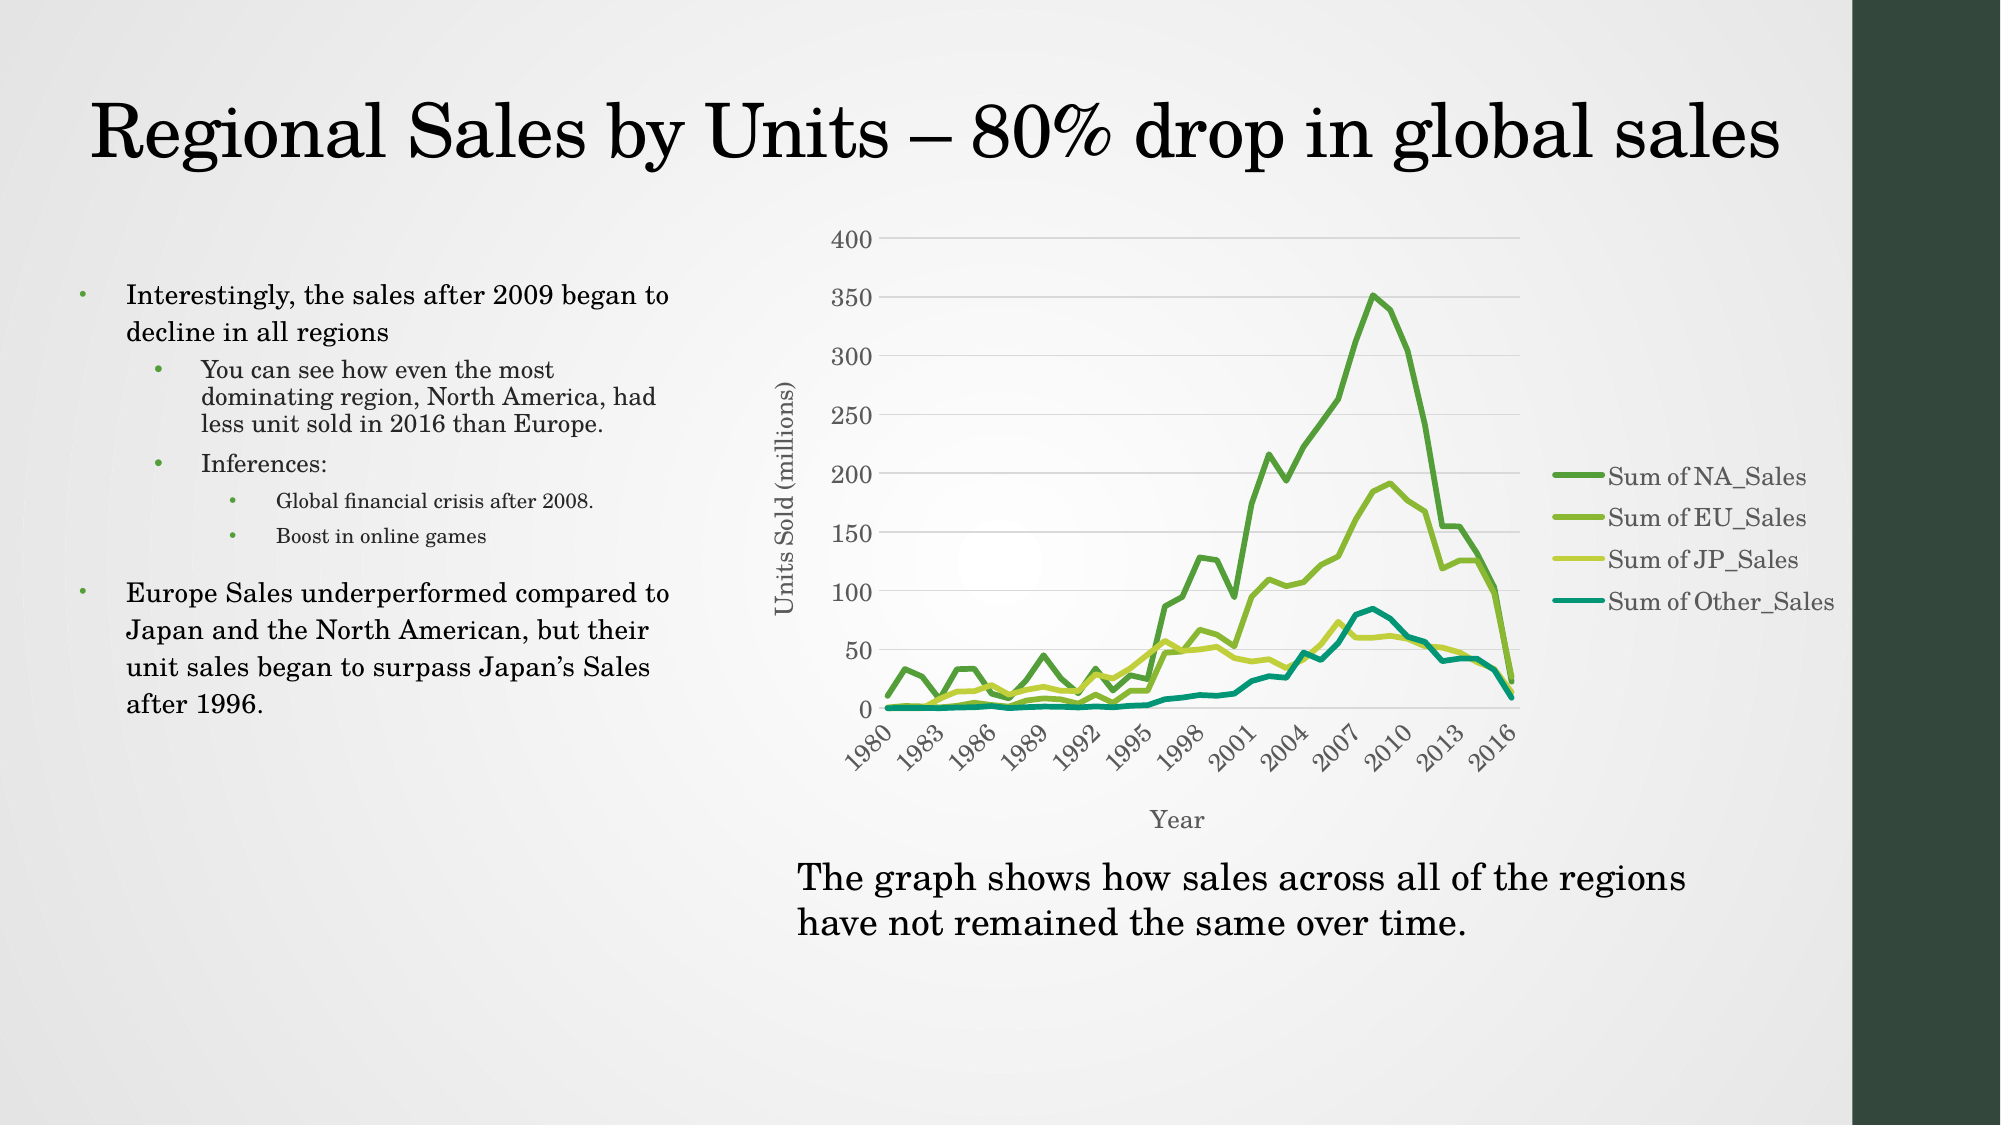

# Regional Sales by Units – 80% drop in global sales

### Chart

| Category | Sum of NA_Sales | Sum of EU_Sales | Sum of JP_Sales | Sum of Other_Sales |
|---|---|---|---|---|
| 1980 | 10.59 | 0.67 | 0.0 | 0.12 |
| 1981 | 33.4 | 1.9600000000000009 | 0.0 | 0.32000000000000006 |
| 1982 | 26.920000000000005 | 1.6500000000000004 | 0.0 | 0.31000000000000005 |
| 1983 | 7.760000000000001 | 0.8 | 8.1 | 0.13999999999999999 |
| 1984 | 33.279999999999994 | 2.0999999999999996 | 14.270000000000003 | 0.7000000000000002 |
| 1985 | 33.73 | 4.74 | 14.56 | 0.92 |
| 1986 | 12.5 | 2.8400000000000003 | 19.81 | 1.9300000000000002 |
| 1987 | 8.46 | 1.41 | 11.629999999999999 | 0.2 |
| 1988 | 23.869999999999997 | 6.59 | 15.759999999999998 | 0.9900000000000001 |
| 1989 | 45.15 | 8.44 | 18.360000000000003 | 1.5 |
| 1990 | 25.46 | 7.63 | 14.880000000000003 | 1.4000000000000004 |
| 1991 | 12.76 | 3.95 | 14.780000000000001 | 0.74 |
| 1992 | 33.87 | 11.71 | 28.91 | 1.6500000000000001 |
| 1993 | 15.12 | 4.65 | 25.33000000000001 | 0.8900000000000001 |
| 1994 | 28.15 | 14.879999999999999 | 33.98999999999999 | 2.2000000000000006 |
| 1995 | 24.820000000000007 | 14.899999999999991 | 45.750000000000036 | 2.689999999999998 |
| 1996 | 86.72999999999999 | 47.23999999999998 | 57.43999999999996 | 7.6899999999999915 |
| 1997 | 94.75000000000006 | 48.32000000000002 | 48.87000000000001 | 9.129999999999978 |
| 1998 | 128.35999999999999 | 66.9 | 50.03999999999998 | 11.329999999999973 |
| 1999 | 126.03 | 62.65000000000001 | 52.339999999999996 | 10.64999999999997 |
| 2000 | 94.48999999999995 | 52.75000000000002 | 42.77000000000004 | 12.469999999999974 |
| 2001 | 173.9800000000003 | 94.89000000000004 | 39.81 | 23.160000000000025 |
| 2002 | 216.19000000000005 | 109.74000000000015 | 41.76000000000001 | 27.330000000000048 |
| 2003 | 193.59000000000023 | 103.81000000000007 | 34.19999999999998 | 26.01000000000001 |
| 2004 | 222.5300000000002 | 107.30000000000007 | 41.59999999999999 | 47.430000000000014 |
| 2005 | 242.56000000000046 | 121.94000000000008 | 54.24000000000001 | 41.04999999999996 |
| 2006 | 263.08 | 129.2000000000002 | 73.58999999999995 | 55.519999999999975 |
| 2007 | 312.00999999999925 | 160.49999999999983 | 60.14999999999999 | 79.53000000000024 |
| 2008 | 351.41000000000037 | 184.40000000000012 | 60.040000000000006 | 84.74000000000012 |
| 2009 | 338.82000000000005 | 191.5400000000002 | 61.71999999999999 | 76.2700000000003 |
| 2010 | 304.15000000000043 | 176.73000000000016 | 59.16000000000005 | 60.91999999999996 |
| 2011 | 241.06000000000043 | 167.40000000000006 | 52.82000000000003 | 56.51000000000004 |
| 2012 | 154.96 | 118.77999999999999 | 51.70000000000007 | 40.16000000000002 |
| 2013 | 154.76999999999998 | 125.77 | 47.54999999999997 | 42.33000000000001 |
| 2014 | 131.96999999999994 | 125.65000000000008 | 39.36999999999999 | 42.26000000000003 |
| 2015 | 102.81999999999995 | 97.70999999999997 | 33.53 | 32.59000000000009 |
| 2016 | 22.66 | 26.76000000000001 | 13.659999999999984 | 8.969999999999985 |
Interestingly, the sales after 2009 began to decline in all regions
You can see how even the most dominating region, North America, had less unit sold in 2016 than Europe.
Inferences:
Global financial crisis after 2008.
Boost in online games
Europe Sales underperformed compared to Japan and the North American, but their unit sales began to surpass Japan’s Sales after 1996.
The graph shows how sales across all of the regions have not remained the same over time.